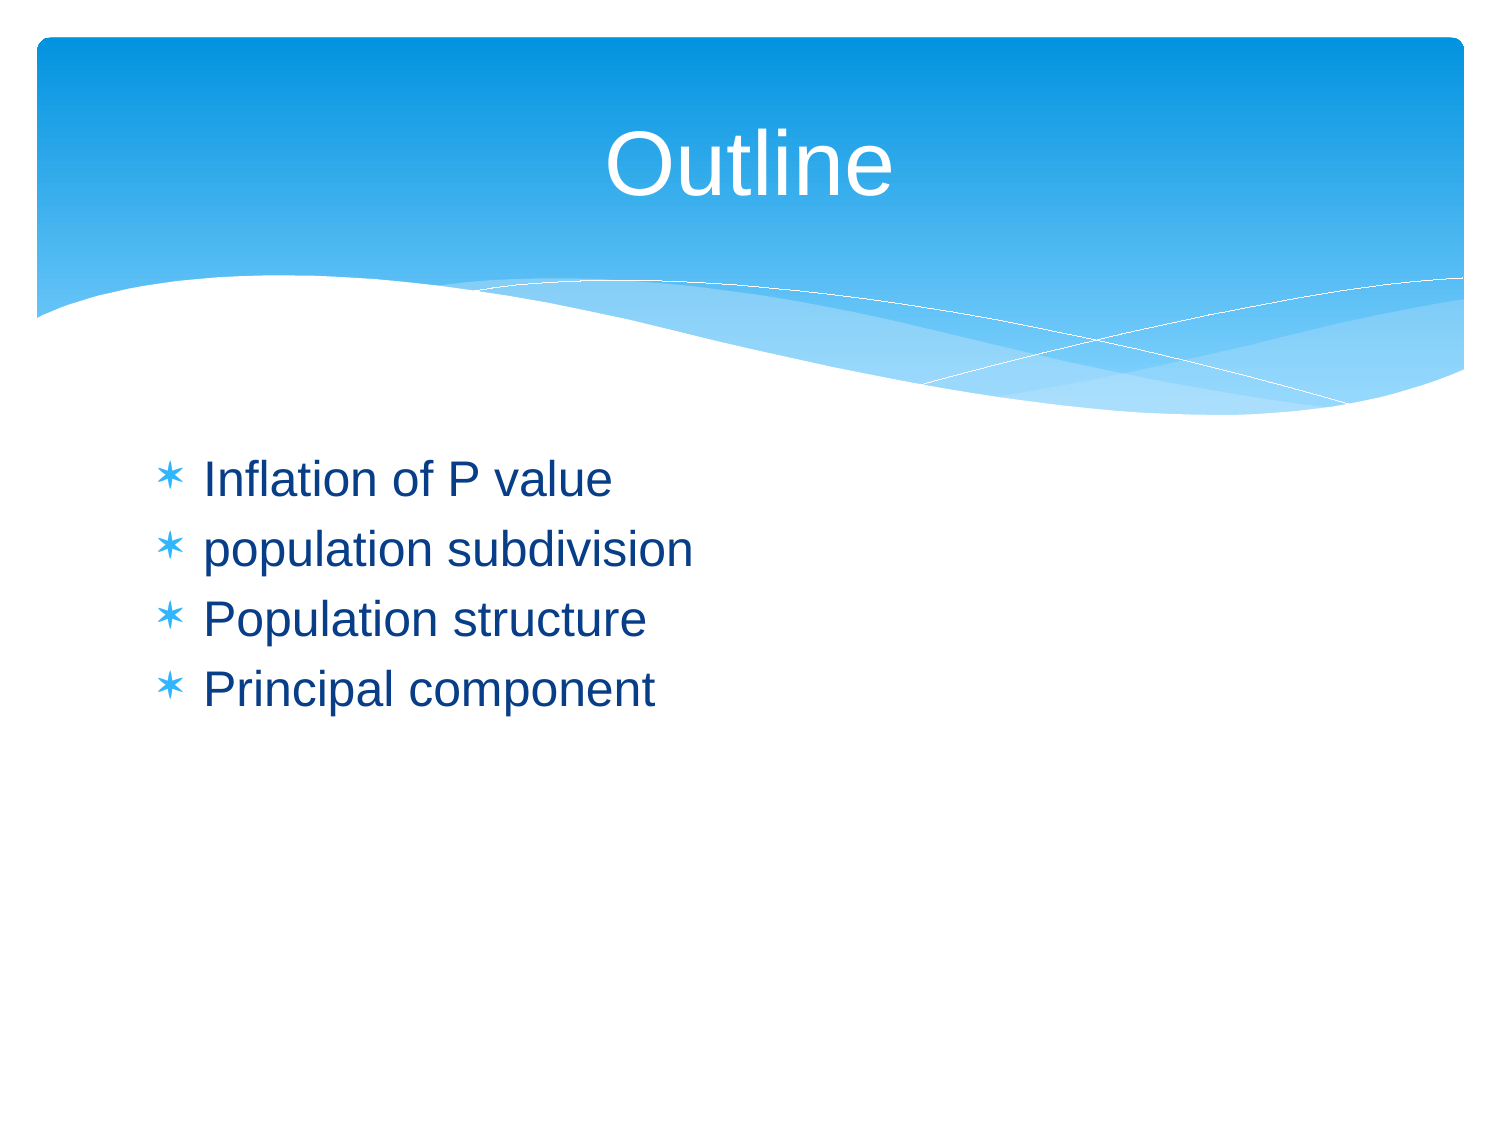

# Outline
Inflation of P value
population subdivision
Population structure
Principal component